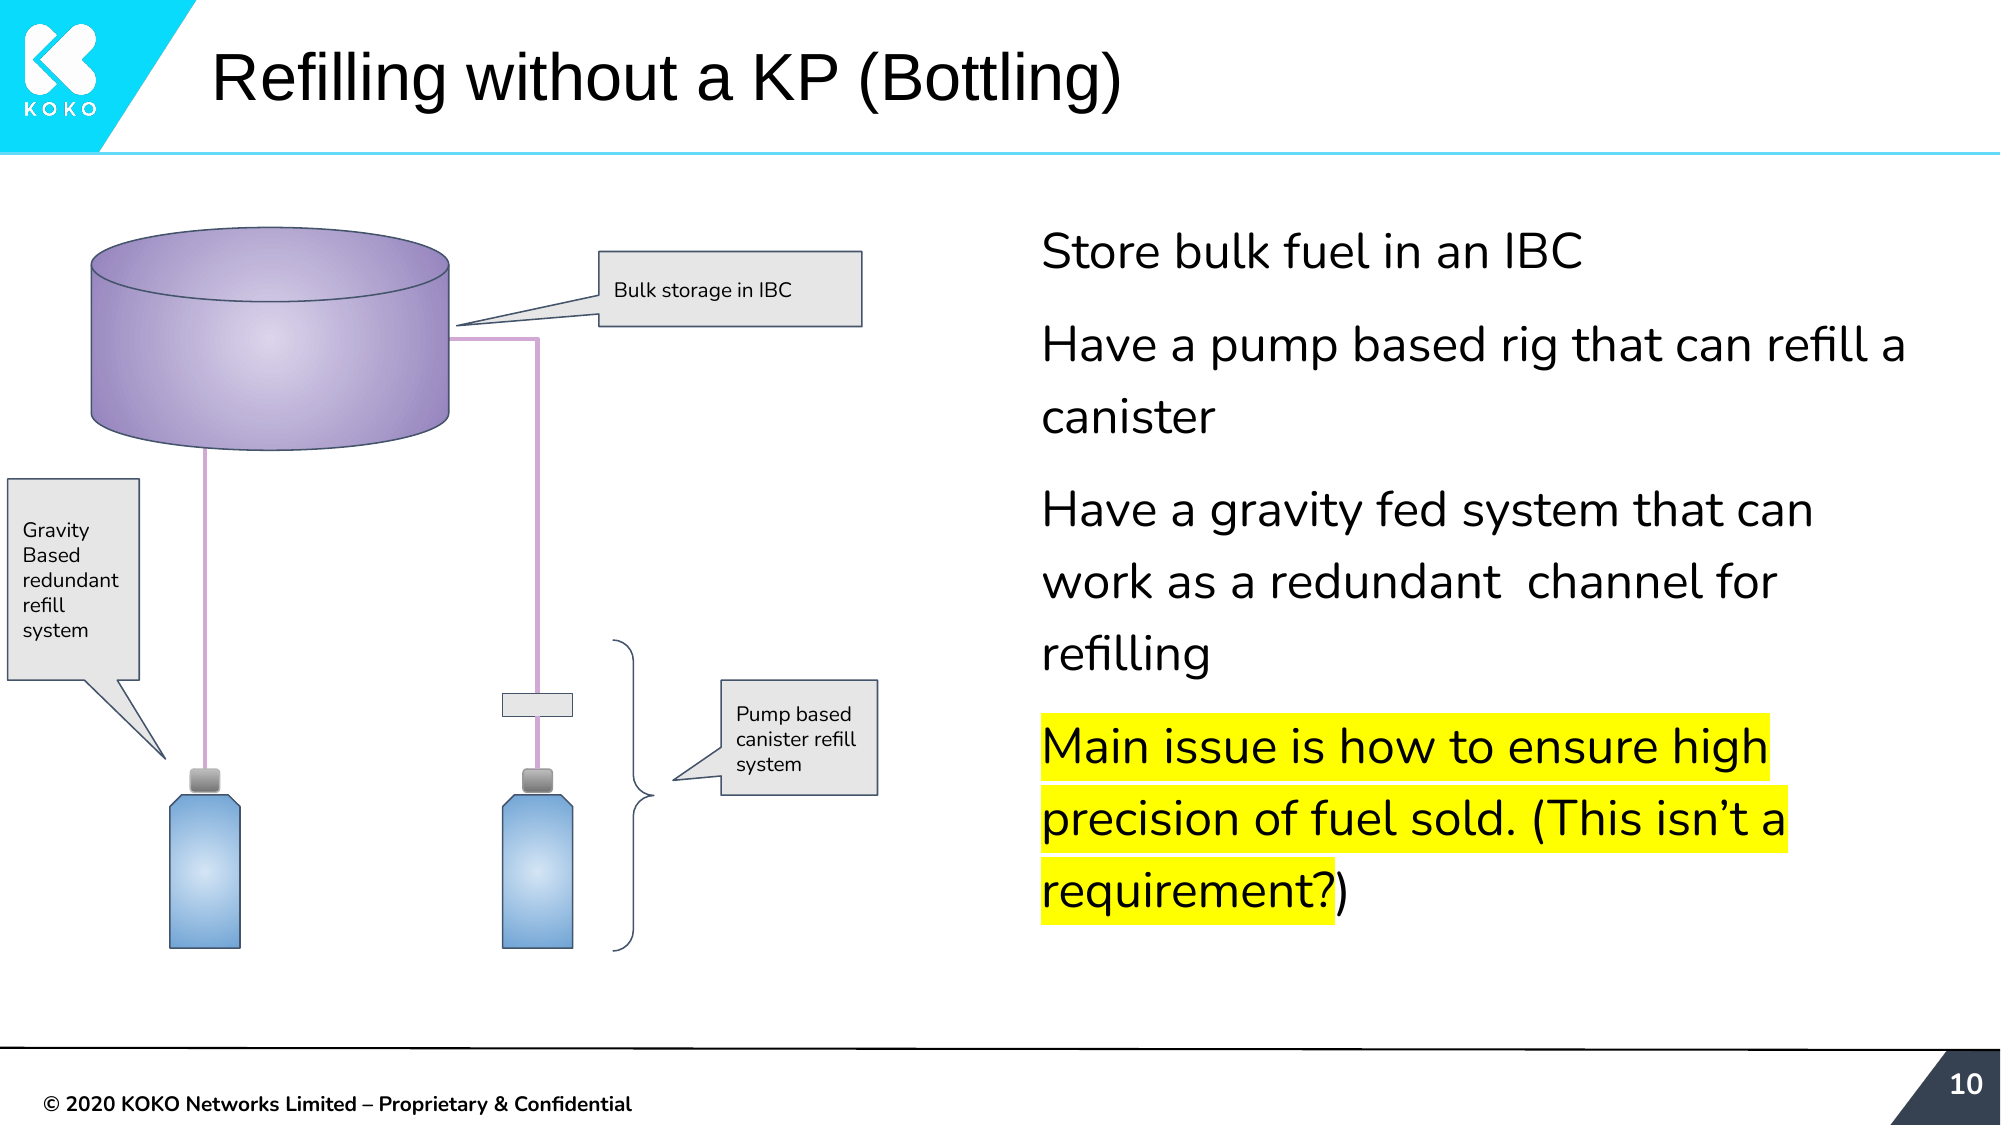

# Refilling without a KP (Bottling)
Store bulk fuel in an IBC
Have a pump based rig that can refill a canister
Have a gravity fed system that can work as a redundant  channel for refilling
Main issue is how to ensure high precision of fuel sold. (This isn’t a requirement?)

Bulk storage in IBC
Gravity Based redundant refill system

Pump based canister refill system

10